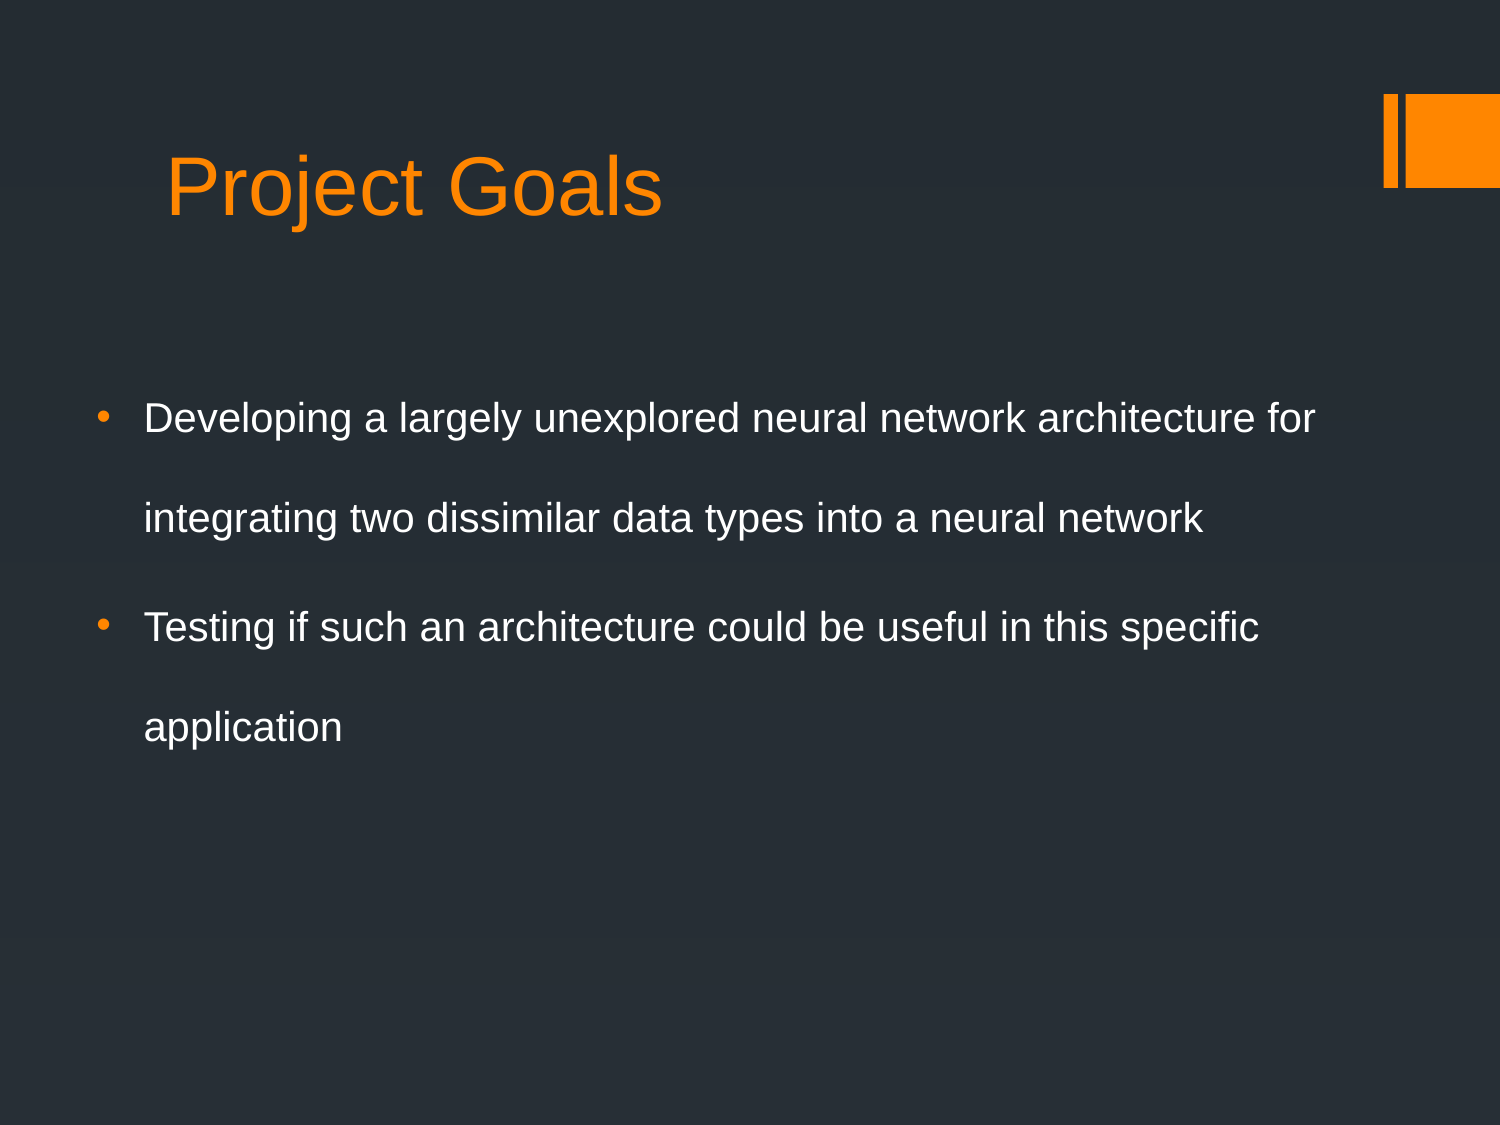

Developing a largely unexplored neural network architecture for integrating two dissimilar data types into a neural network
Testing if such an architecture could be useful in this specific application
# Project Goals